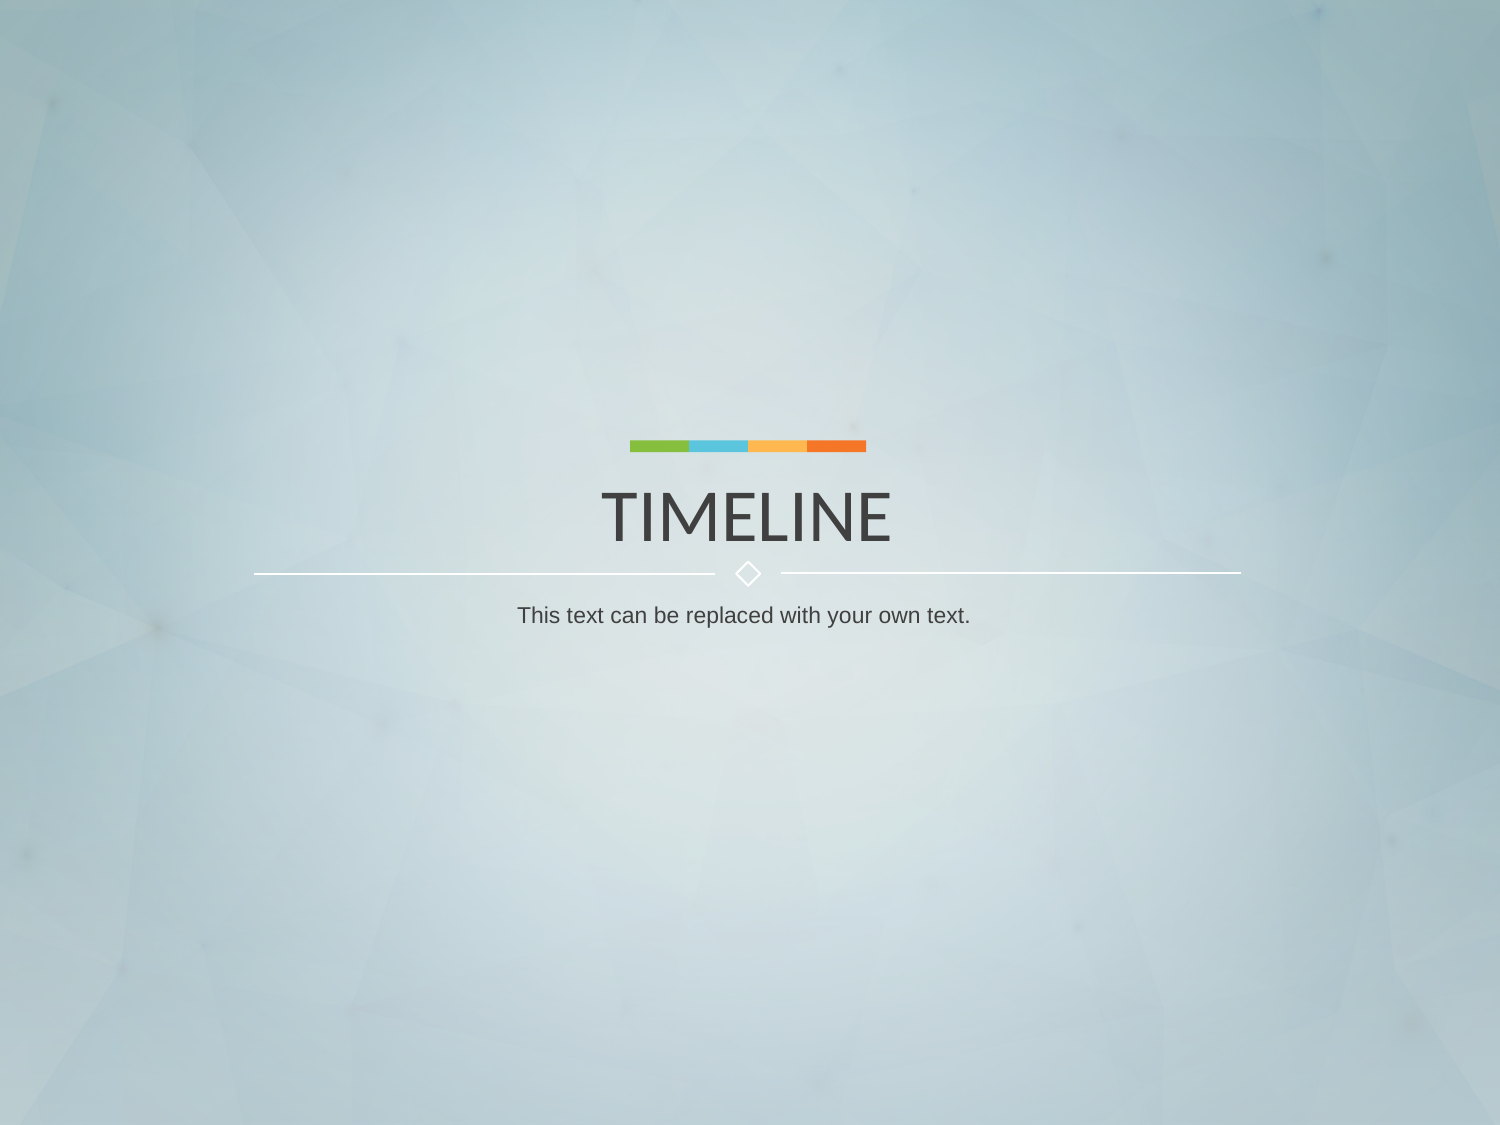

# TIMELINE
This text can be replaced with your own text.